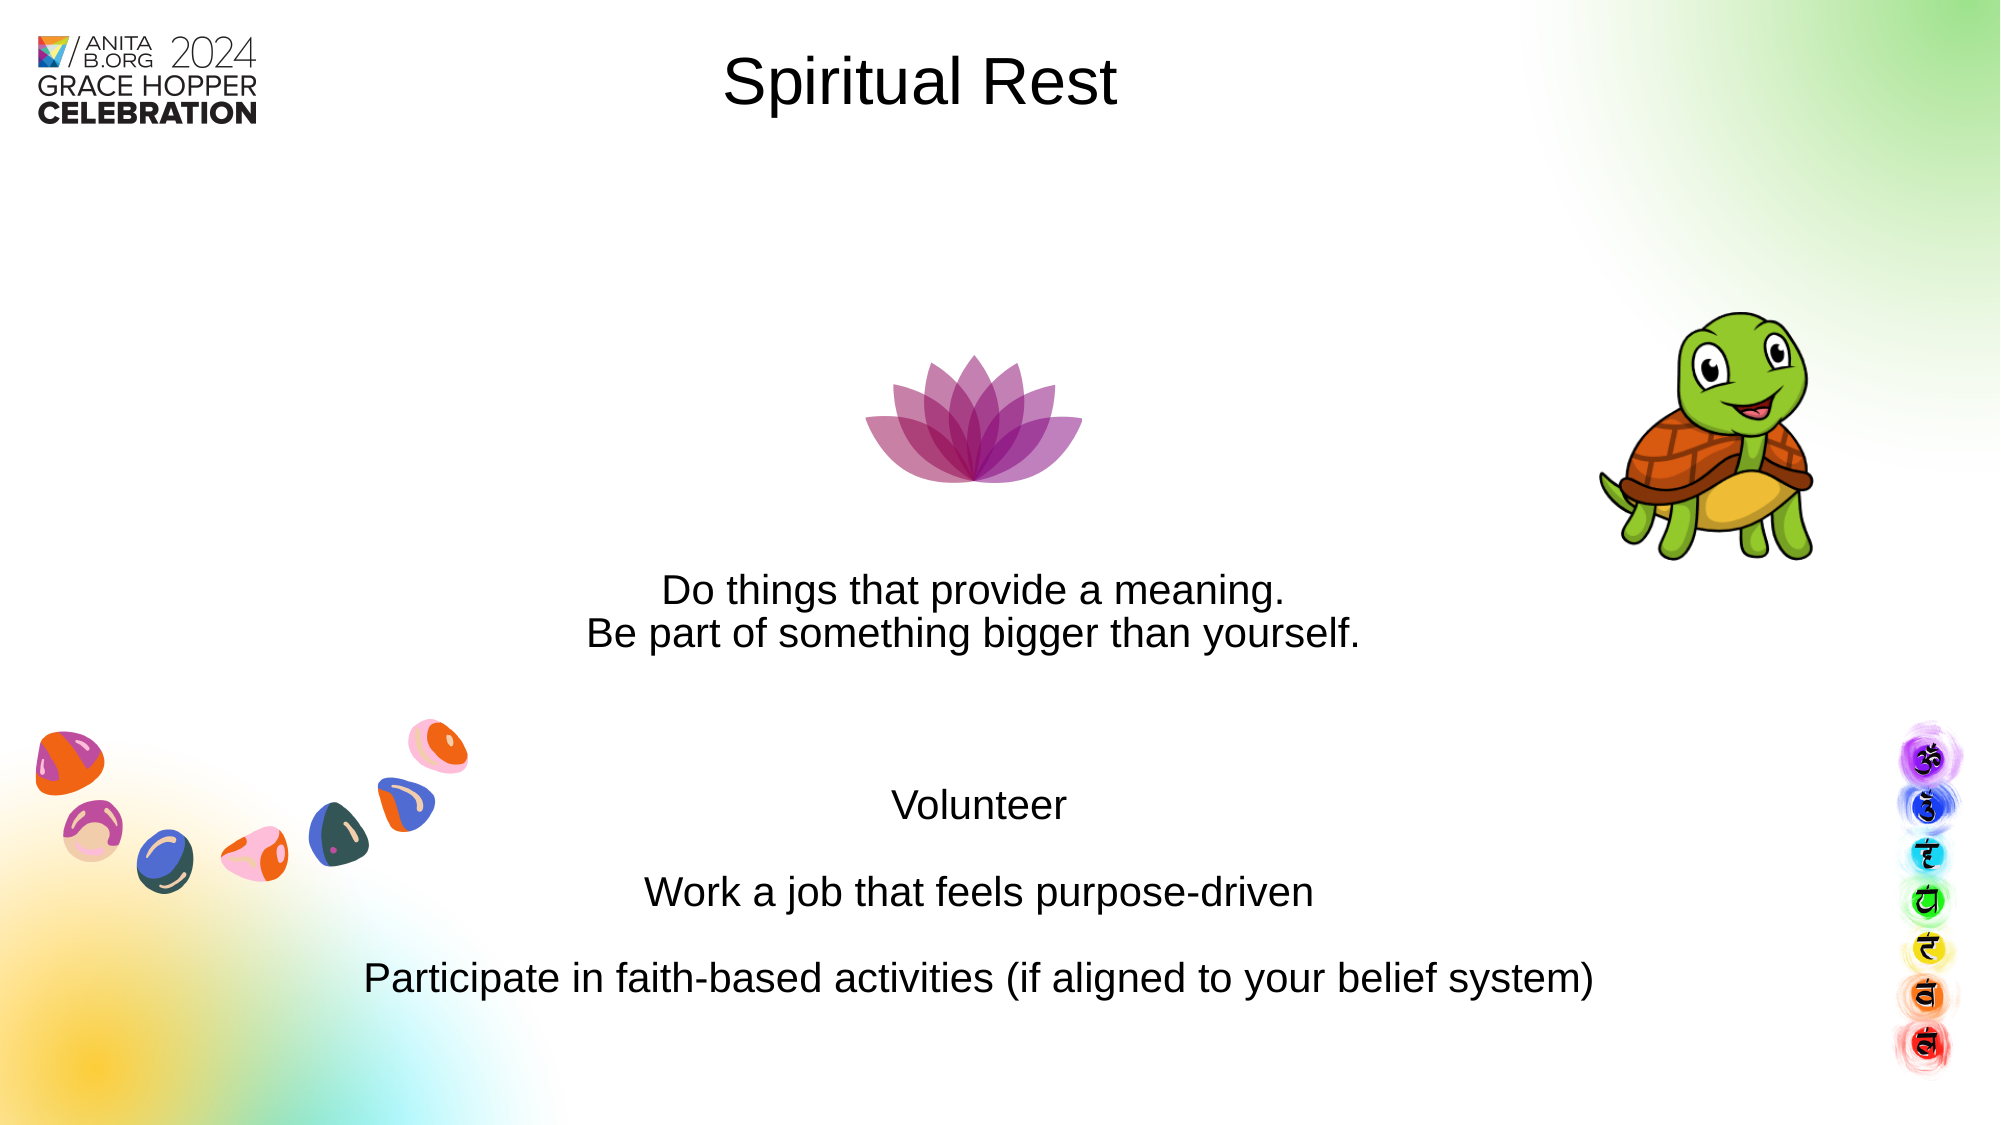

Spiritual Rest

Do things that provide a meaning.
Be part of something bigger than yourself.

 Volunteer

 Work a job that feels purpose-driven

 Participate in faith-based activities (if aligned to your belief system)